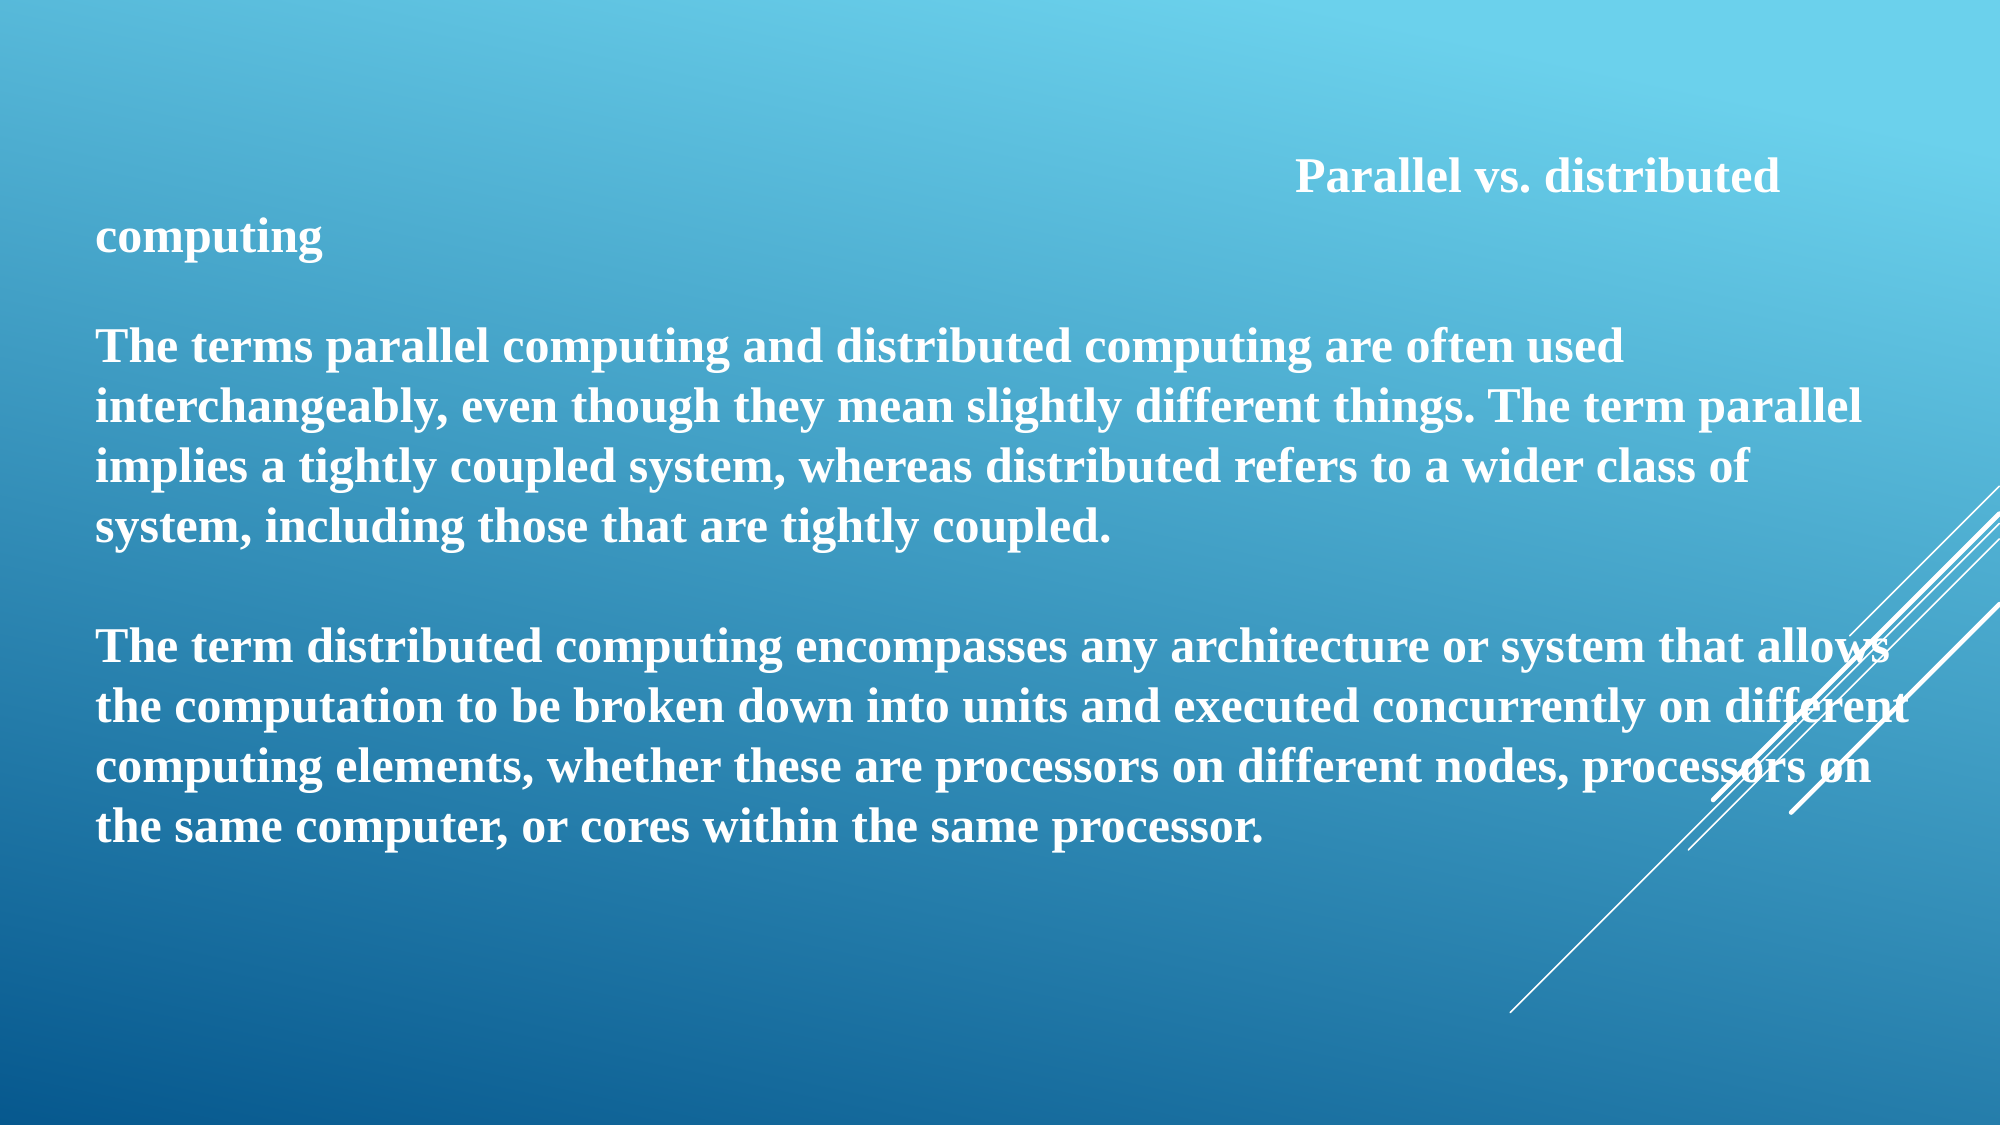

Parallel vs. distributed computing

The terms parallel computing and distributed computing are often used interchangeably, even though they mean slightly different things. The term parallel implies a tightly coupled system, whereas distributed refers to a wider class of system, including those that are tightly coupled.

The term distributed computing encompasses any architecture or system that allows the computation to be broken down into units and executed concurrently on different computing elements, whether these are processors on different nodes, processors on the same computer, or cores within the same processor.